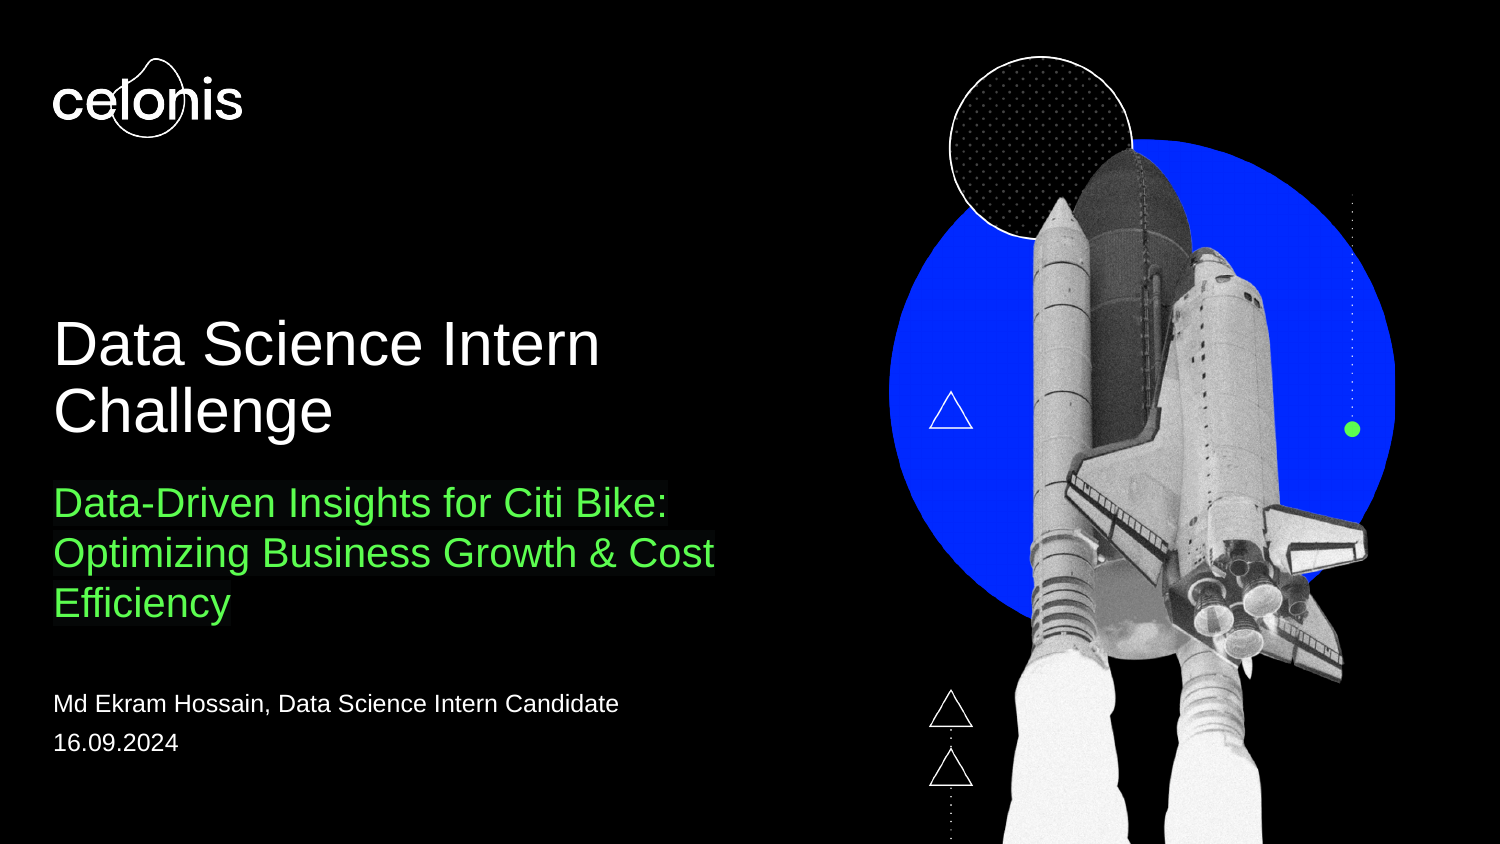

# Data Science Intern Challenge
Data-Driven Insights for Citi Bike: Optimizing Business Growth & Cost Efficiency
Md Ekram Hossain, Data Science Intern Candidate
16.09.2024